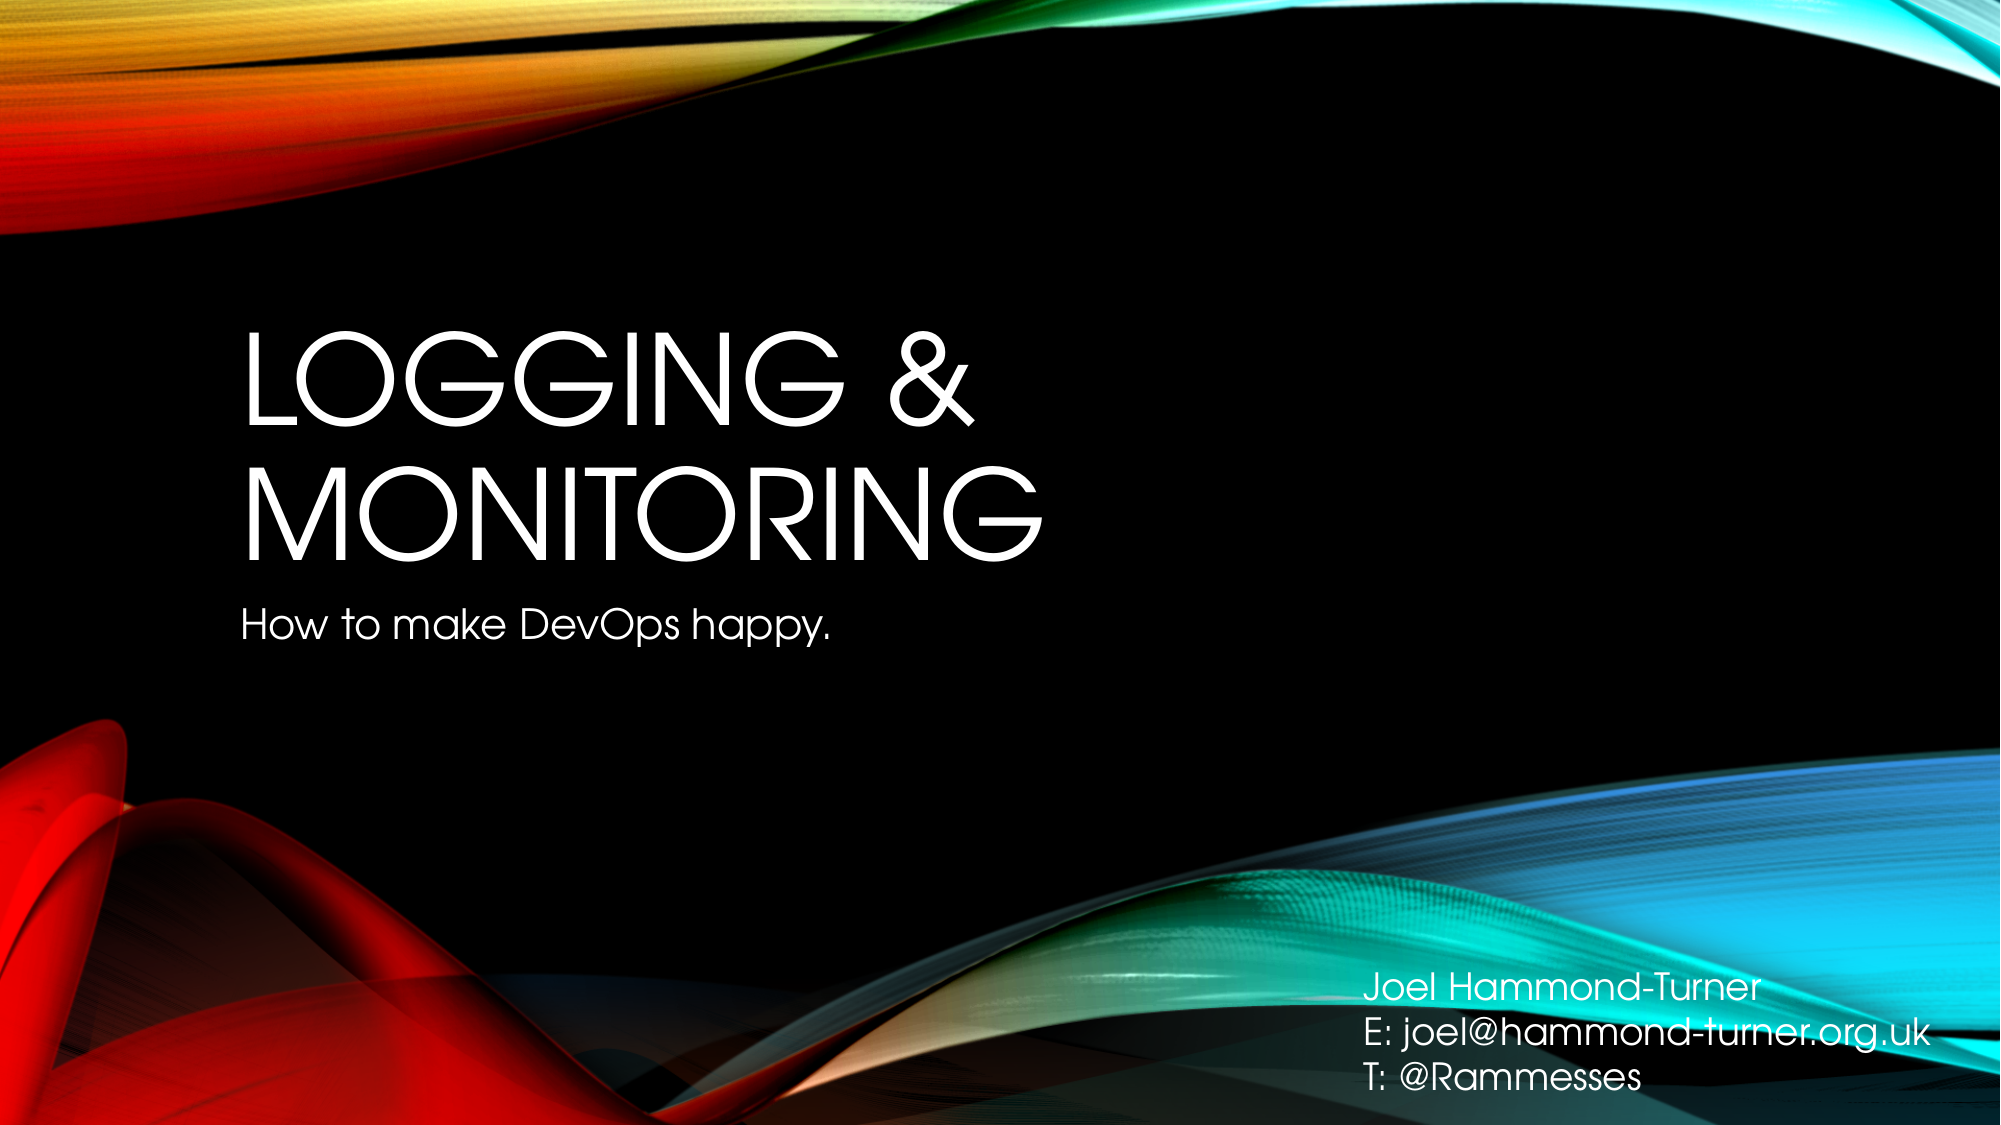

# Logging & Monitoring
How to make DevOps happy.
Joel Hammond-Turner
E: joel@hammond-turner.org.uk
T: @Rammesses